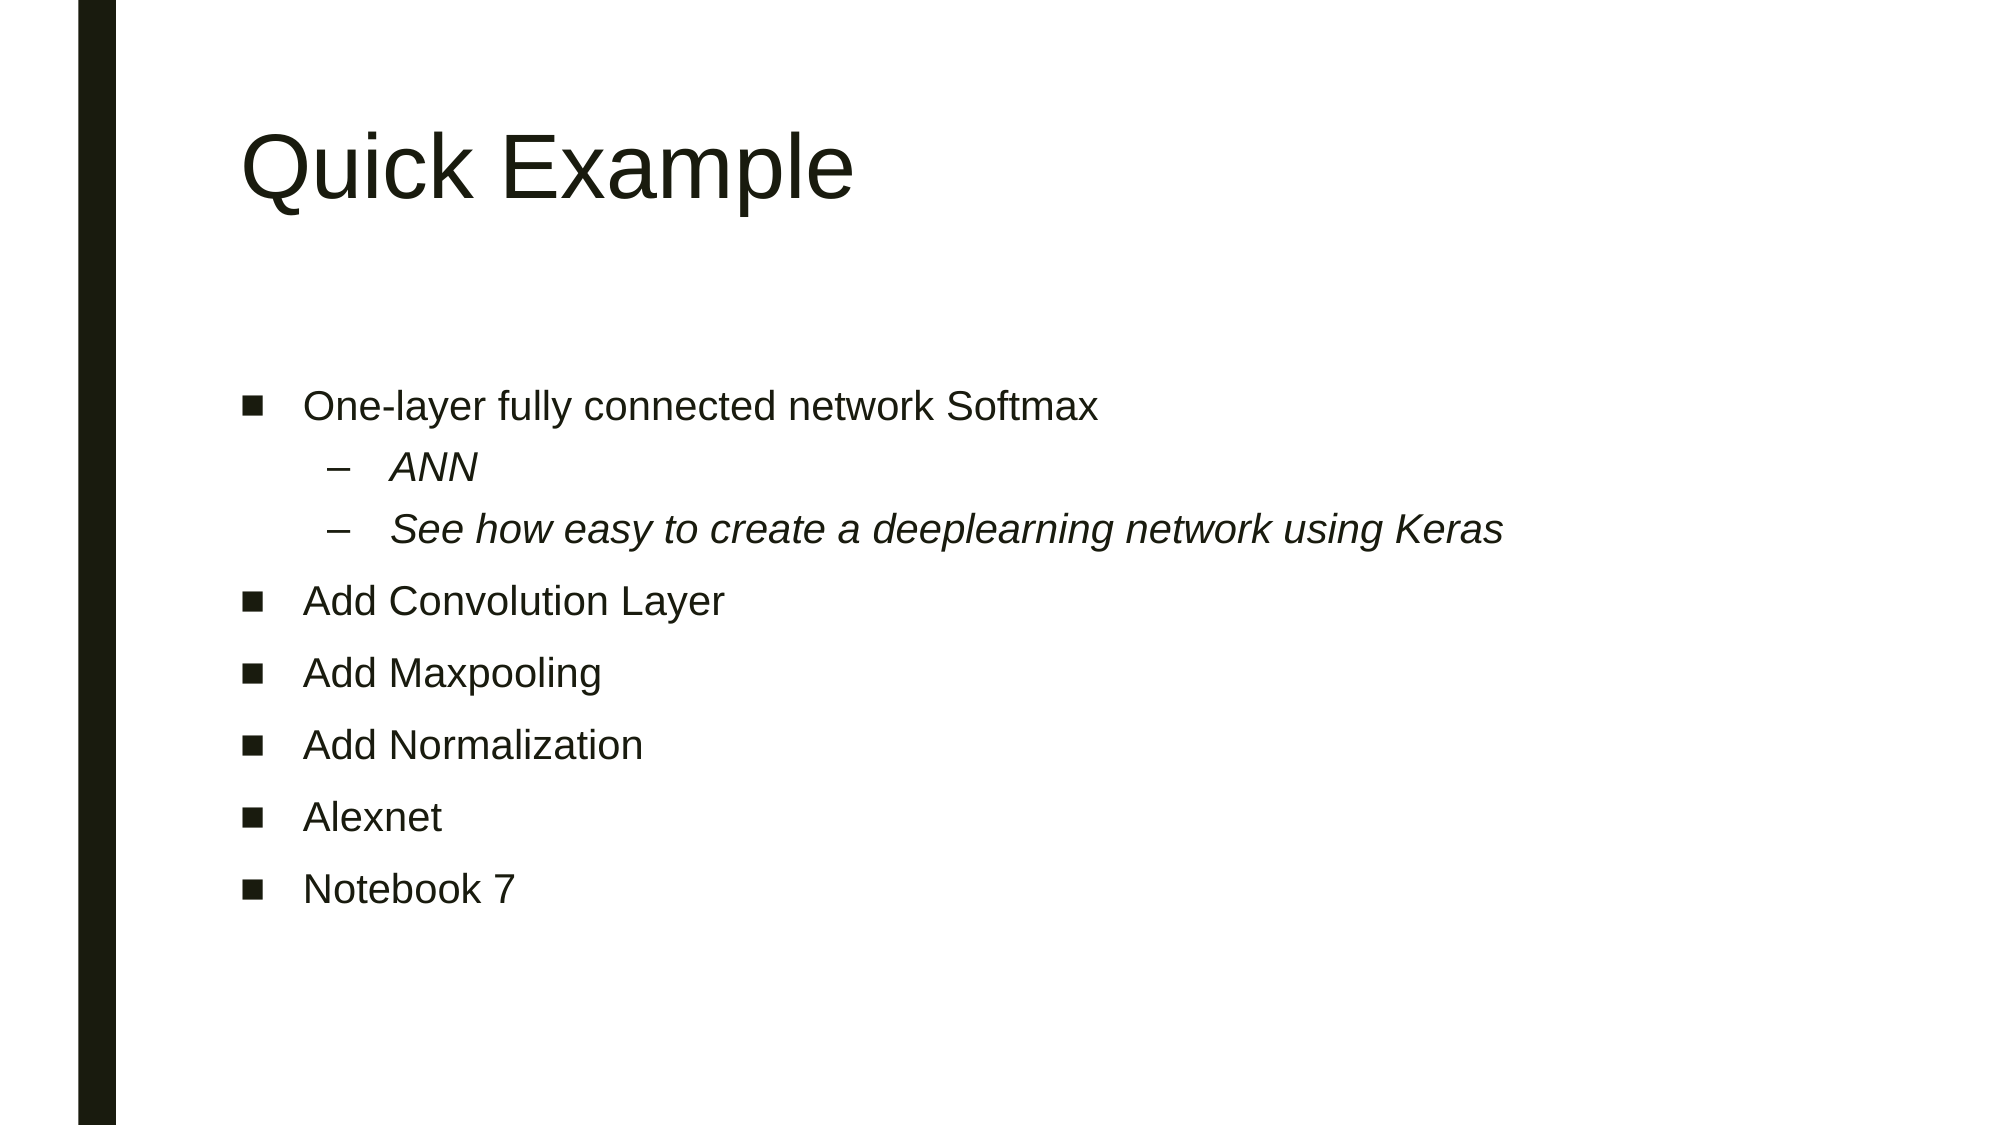

# Quick Example
One-layer fully connected network Softmax
ANN
See how easy to create a deeplearning network using Keras
Add Convolution Layer
Add Maxpooling
Add Normalization
Alexnet
Notebook 7